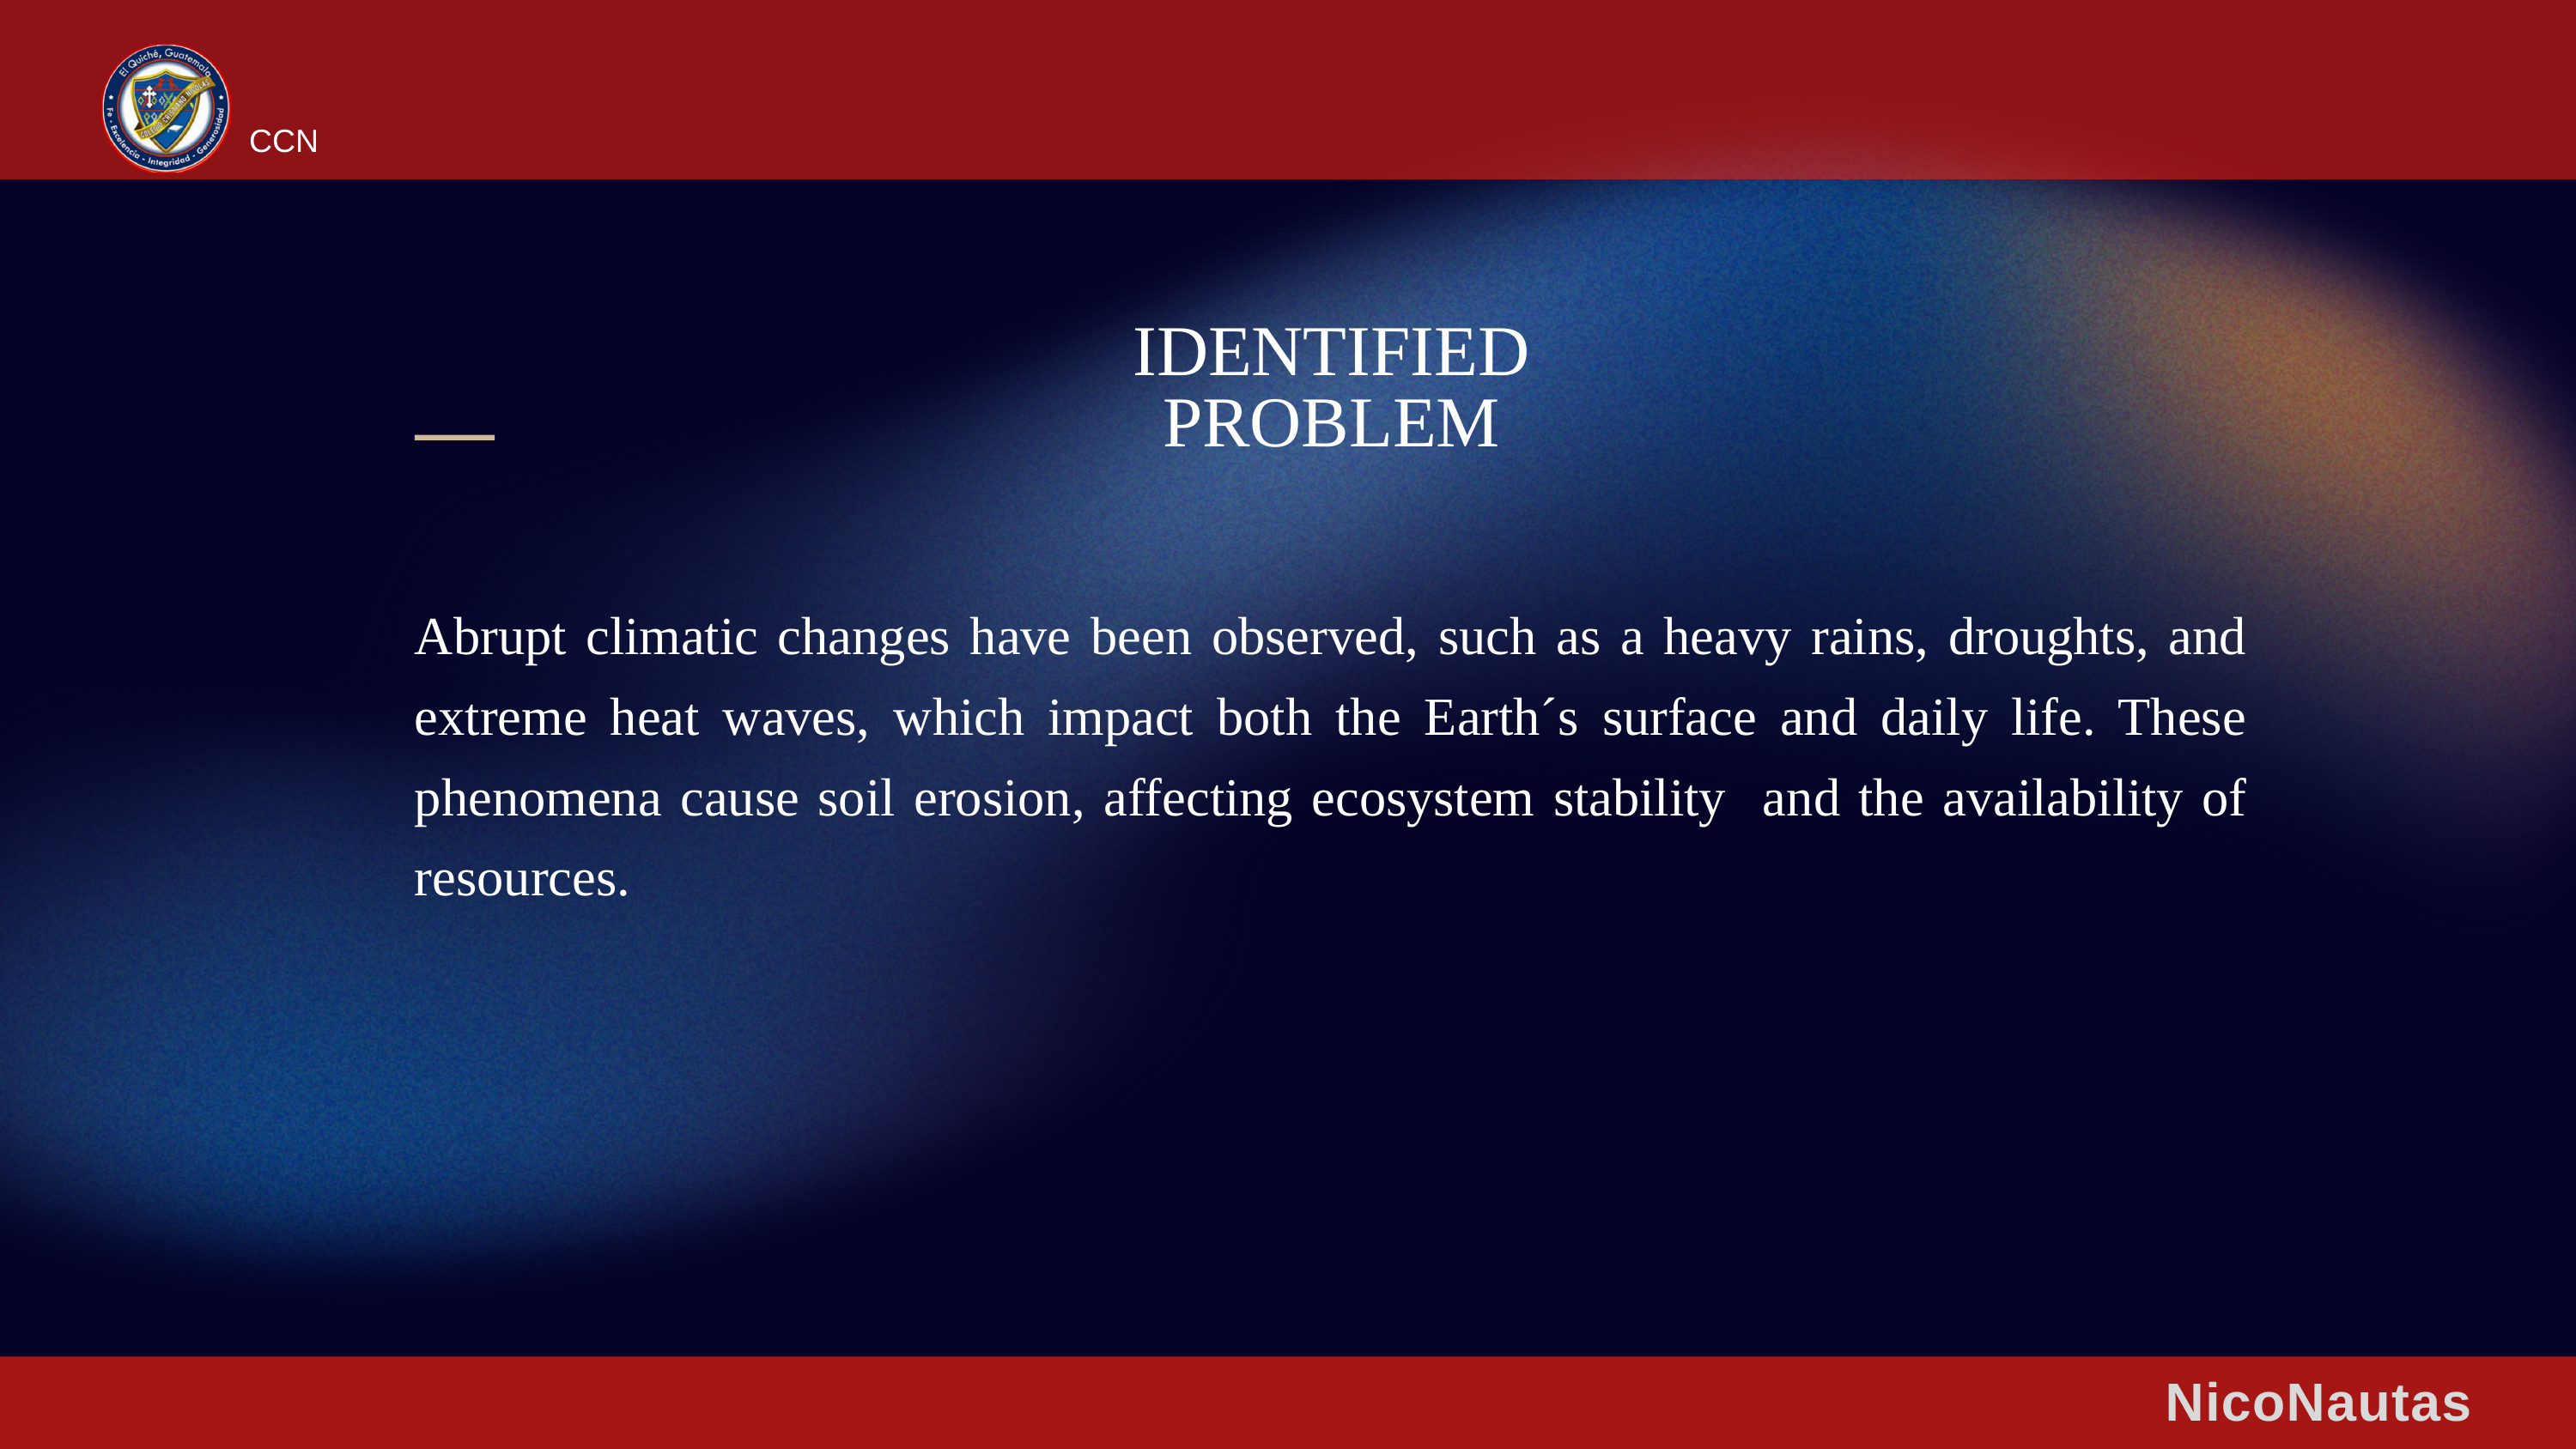

CCN
IDENTIFIED PROBLEM

Abrupt climatic changes have been observed, such as a heavy rains, droughts, and extreme heat waves, which impact both the Earth´s surface and daily life. These phenomena cause soil erosion, affecting ecosystem stability  and the availability of resources.

NicoNautas